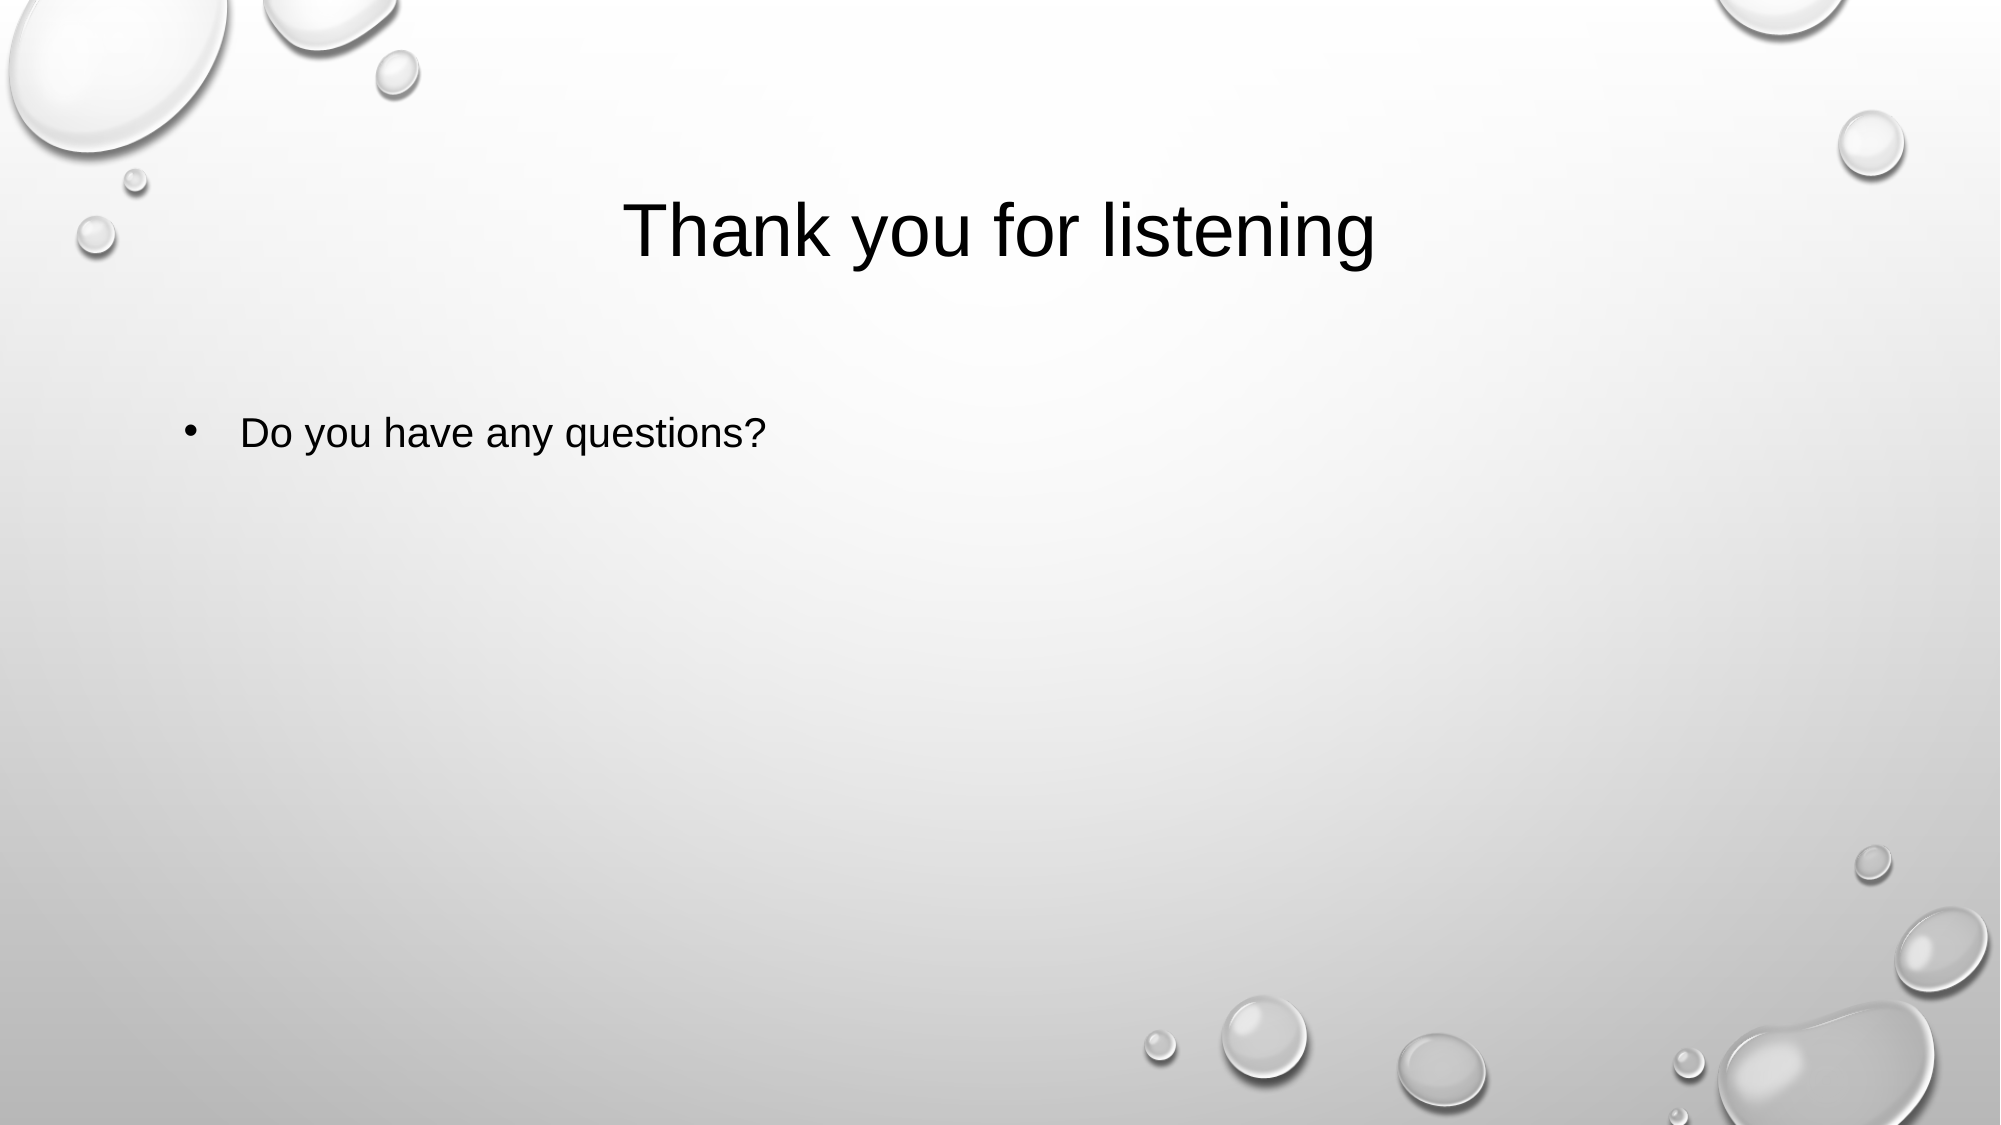

# Thank you for listening
Do you have any questions?